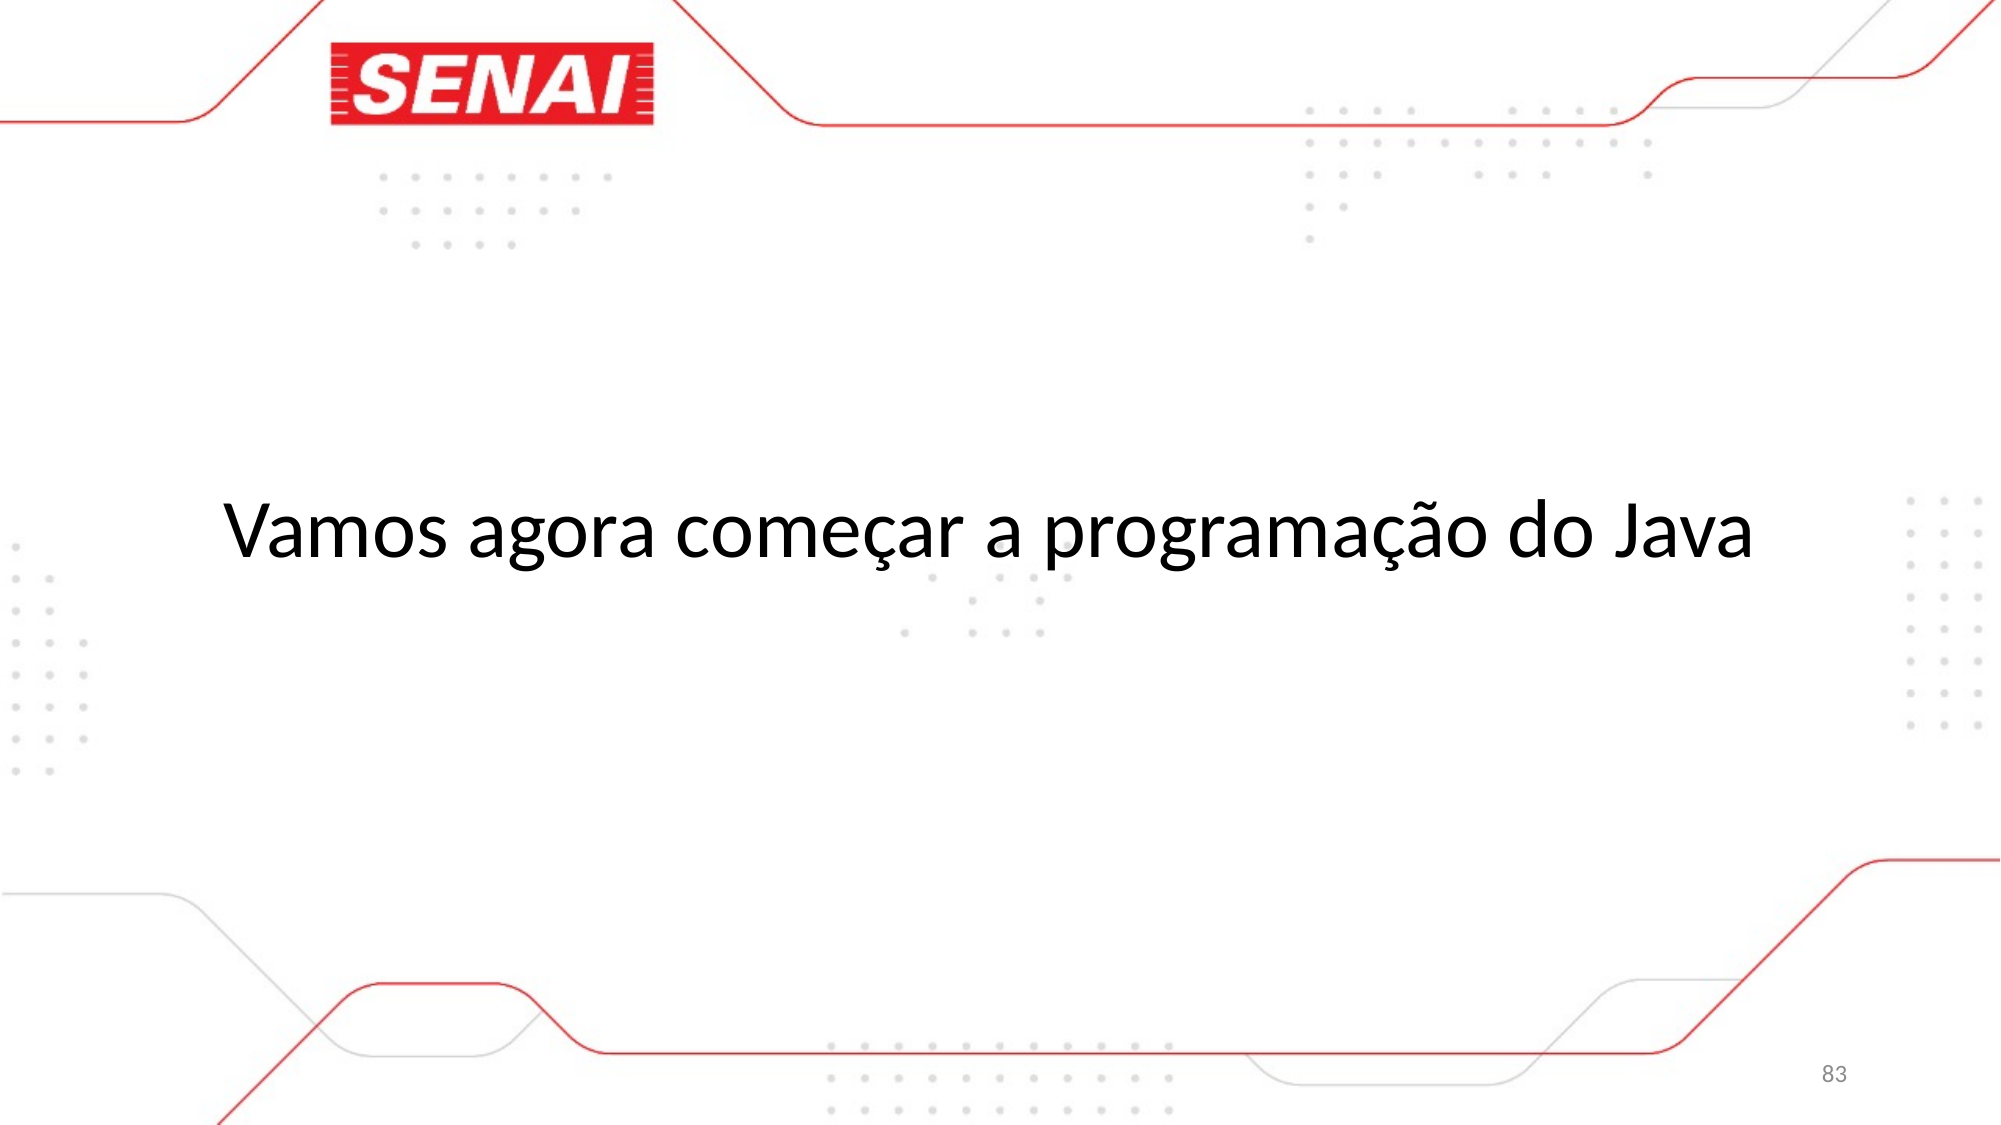

Vamos agora começar a programação do Java
83